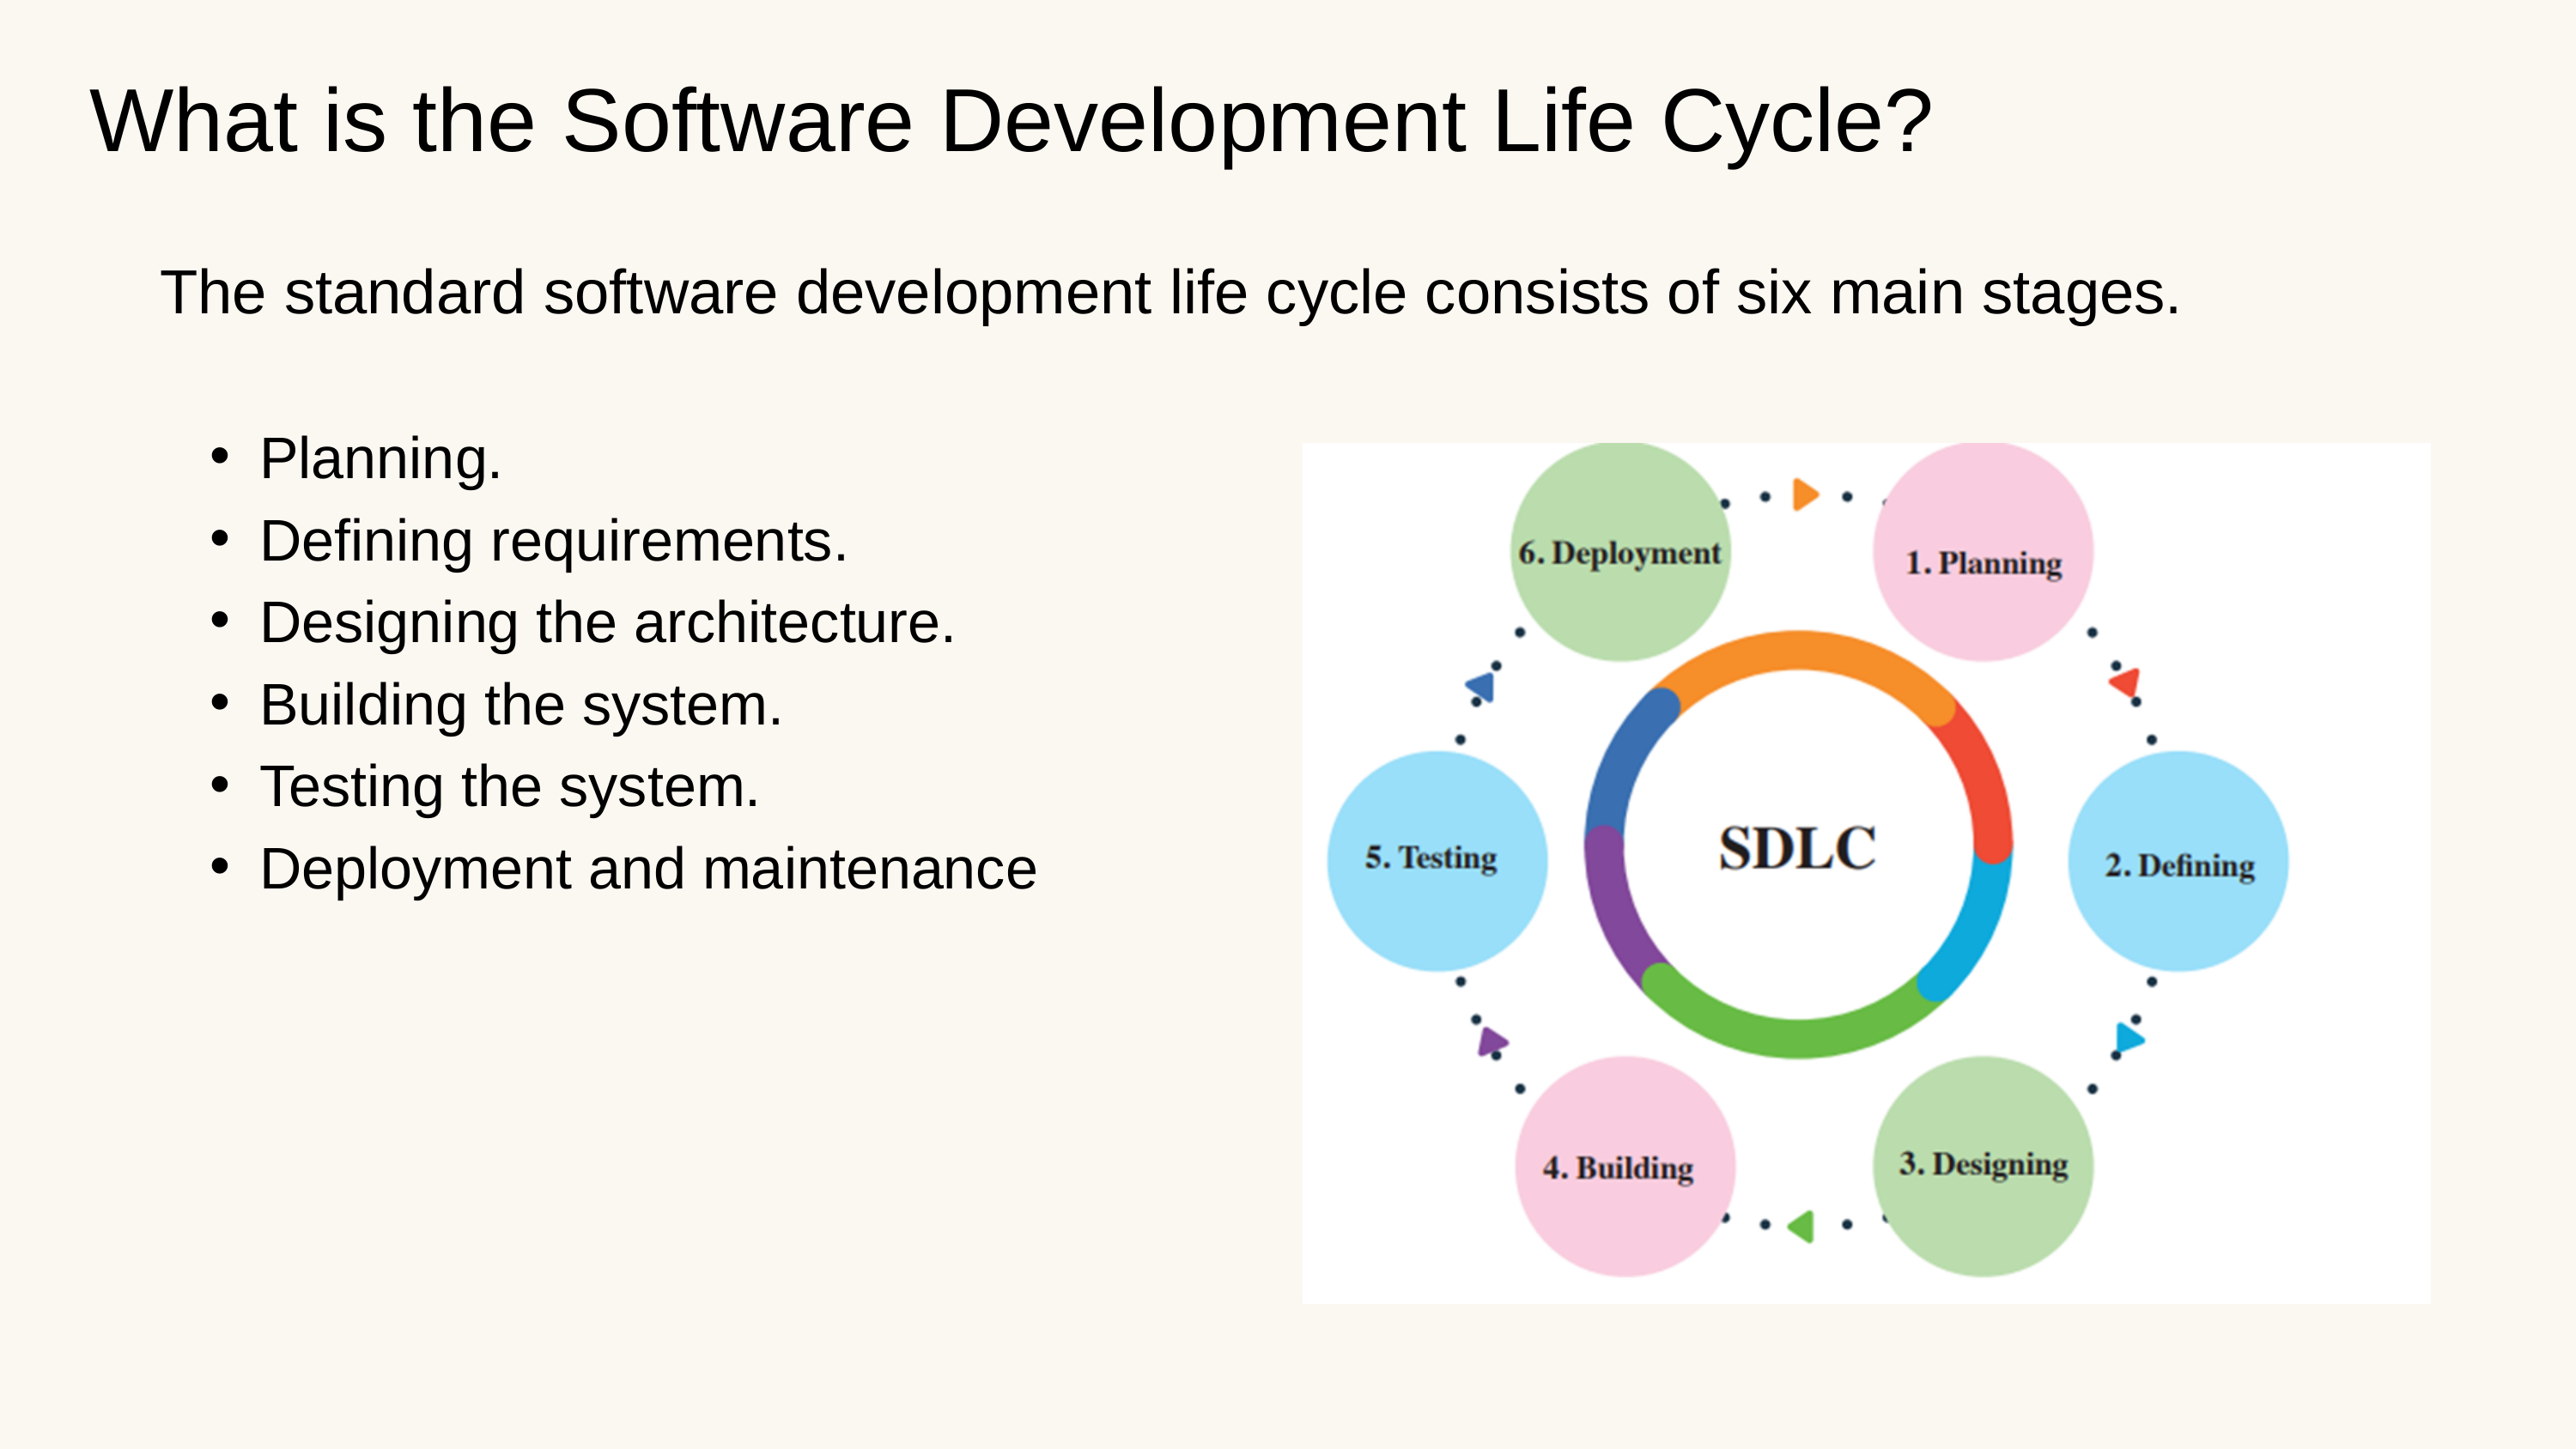

What is the Software Development Life Cycle?
The standard software development life cycle consists of six main stages.

Planning.
Defining requirements.
Designing the architecture.
Building the system.
Testing the system.
Deployment and maintenance